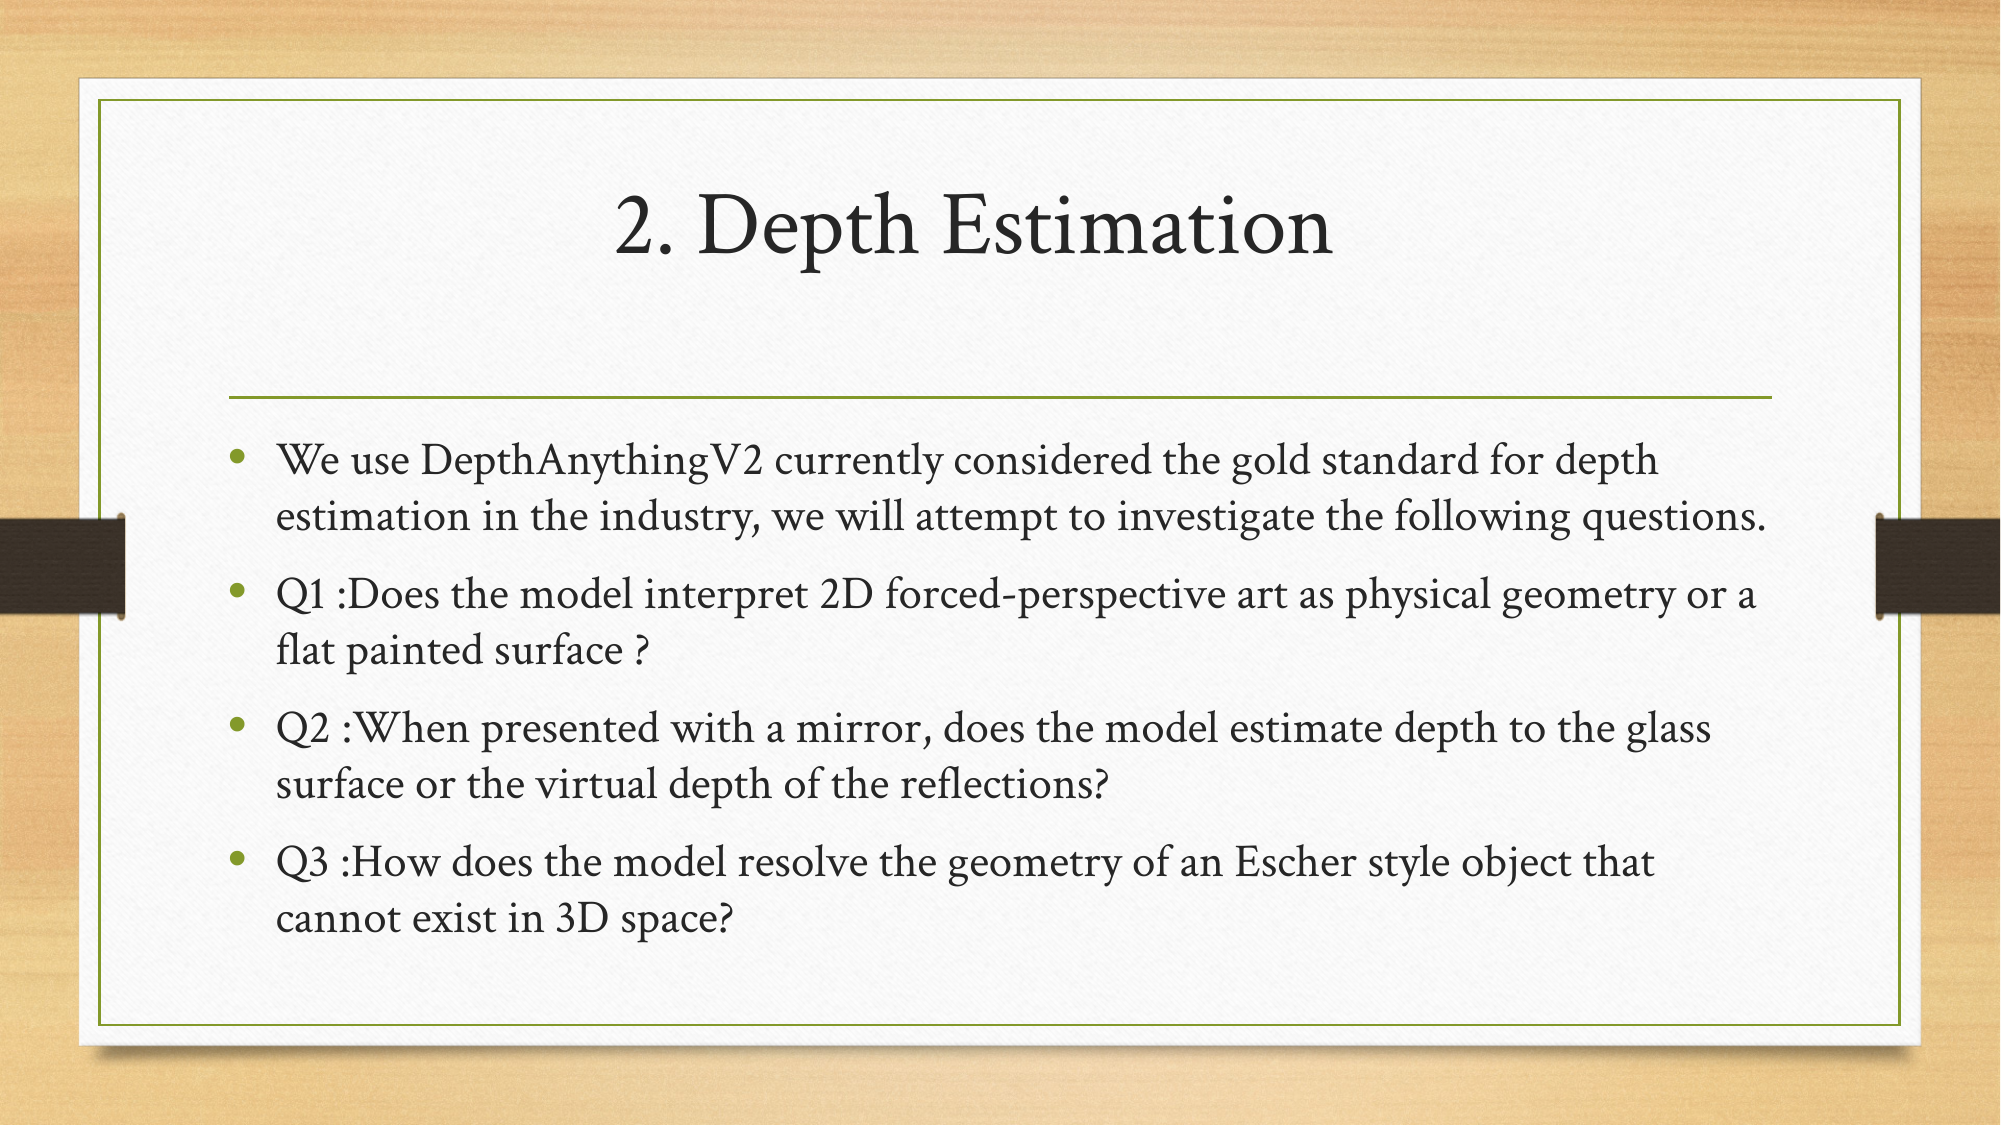

# 2. Depth Estimation
We use DepthAnythingV2 currently considered the gold standard for depth estimation in the industry, we will attempt to investigate the following questions.
Q1 :Does the model interpret 2D forced-perspective art as physical geometry or a flat painted surface ?
Q2 :When presented with a mirror, does the model estimate depth to the glass surface or the virtual depth of the reflections?
Q3 :How does the model resolve the geometry of an Escher style object that cannot exist in 3D space?